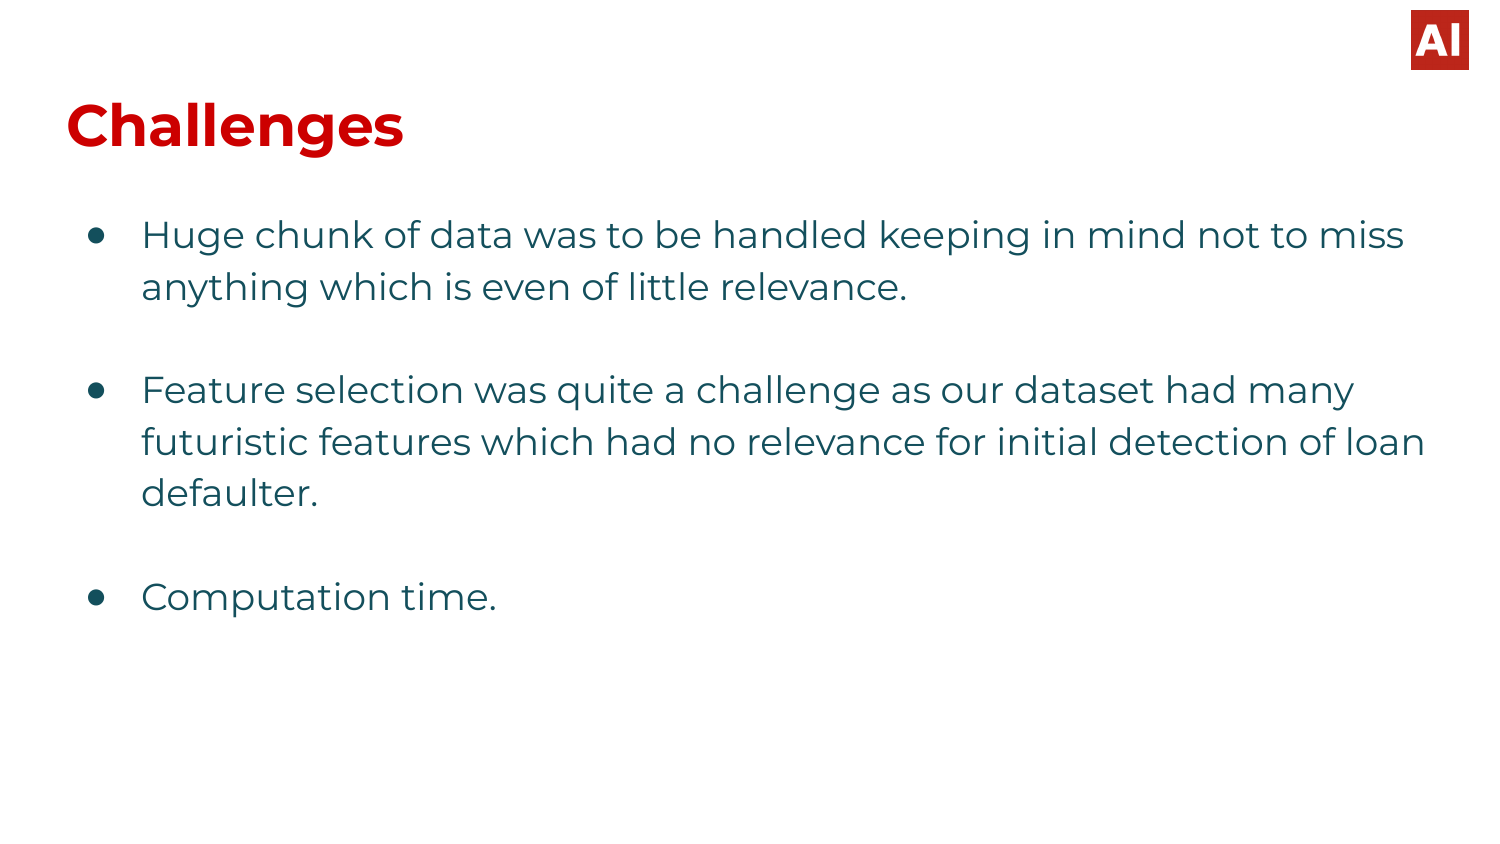

# Challenges
Huge chunk of data was to be handled keeping in mind not to miss anything which is even of little relevance.

Feature selection was quite a challenge as our dataset had many futuristic features which had no relevance for initial detection of loan defaulter.

Computation time.